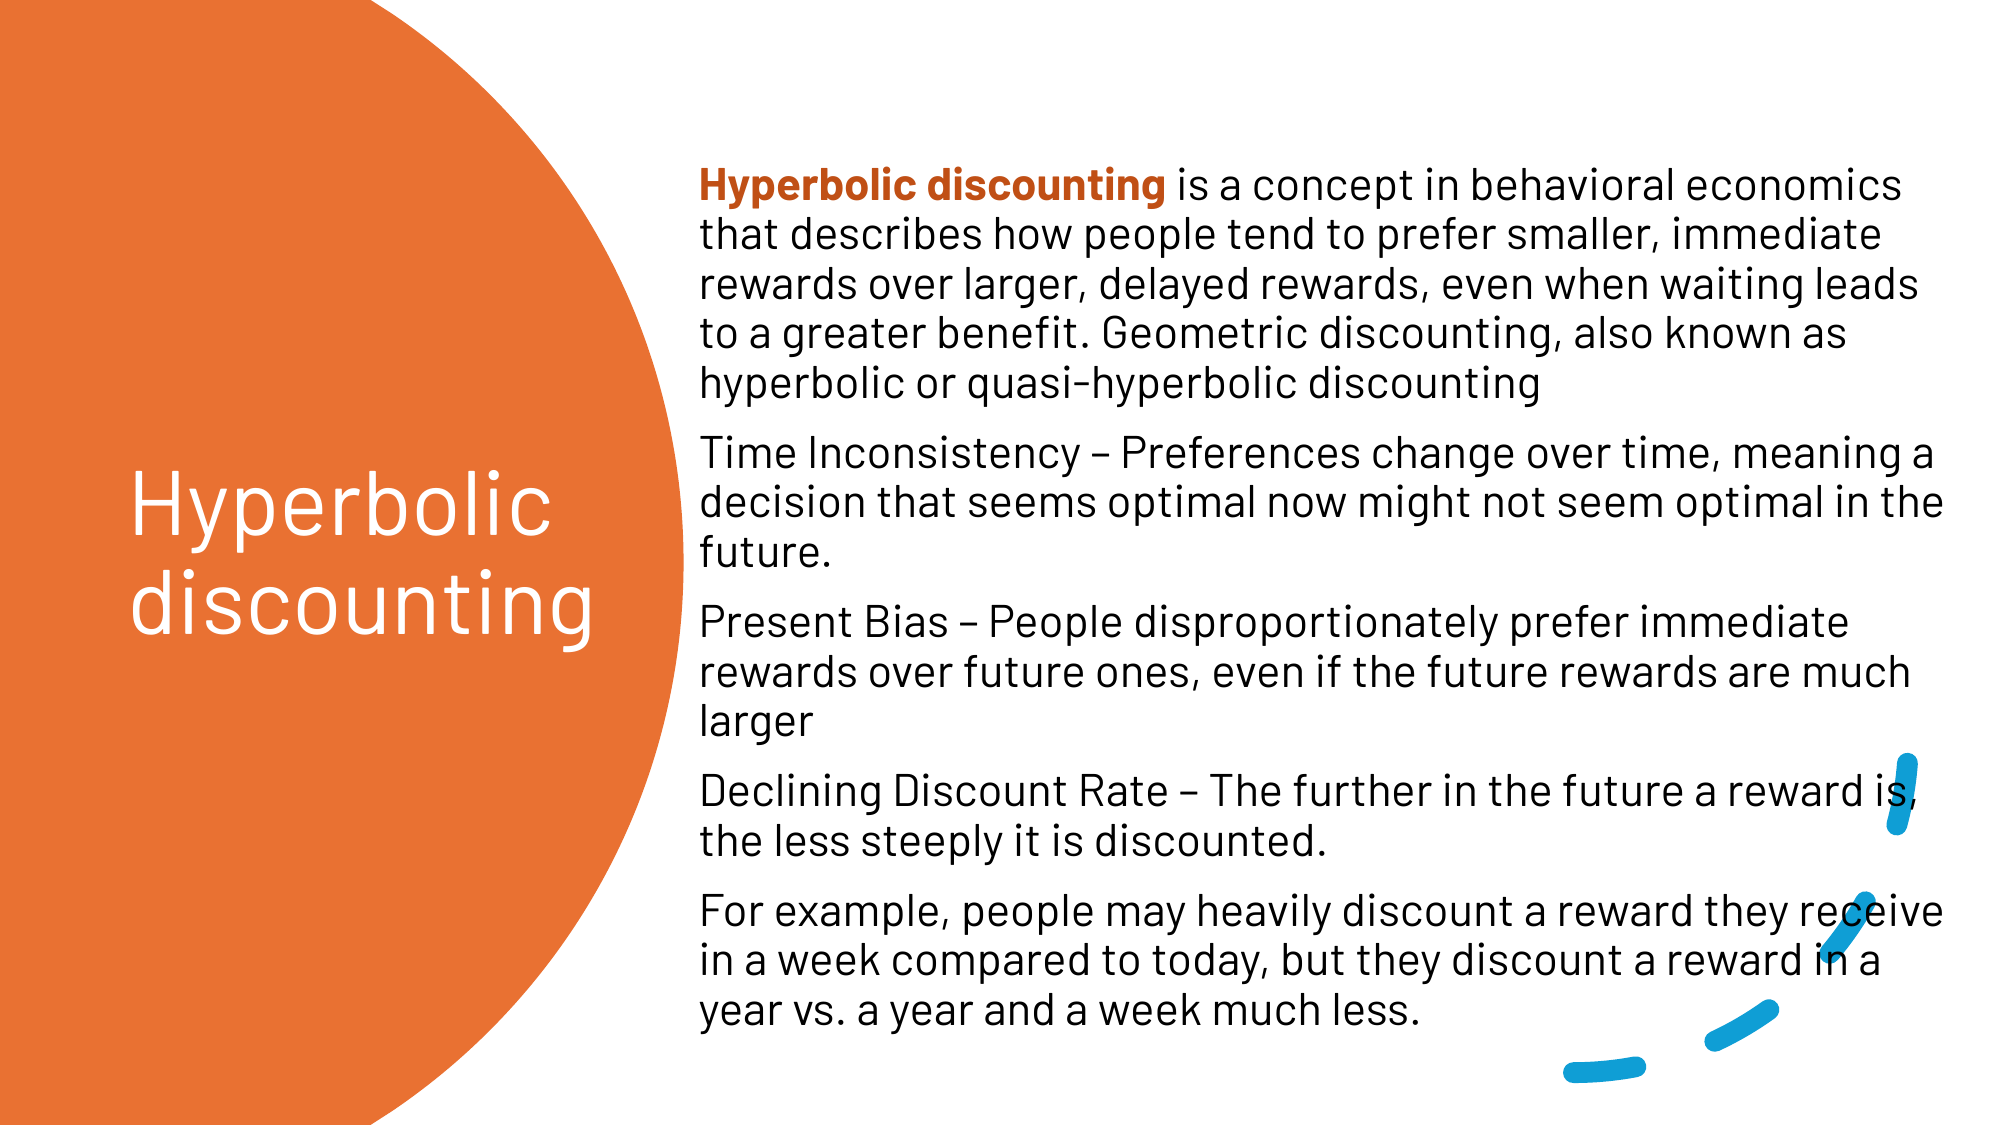

Hyperbolic discounting is a concept in behavioral economics that describes how people tend to prefer smaller, immediate rewards over larger, delayed rewards, even when waiting leads to a greater benefit. Geometric discounting, also known as hyperbolic or quasi-hyperbolic discounting
Time Inconsistency – Preferences change over time, meaning a decision that seems optimal now might not seem optimal in the future.
Present Bias – People disproportionately prefer immediate rewards over future ones, even if the future rewards are much larger
Declining Discount Rate – The further in the future a reward is, the less steeply it is discounted.
For example, people may heavily discount a reward they receive in a week compared to today, but they discount a reward in a year vs. a year and a week much less.
# Hyperbolic discounting